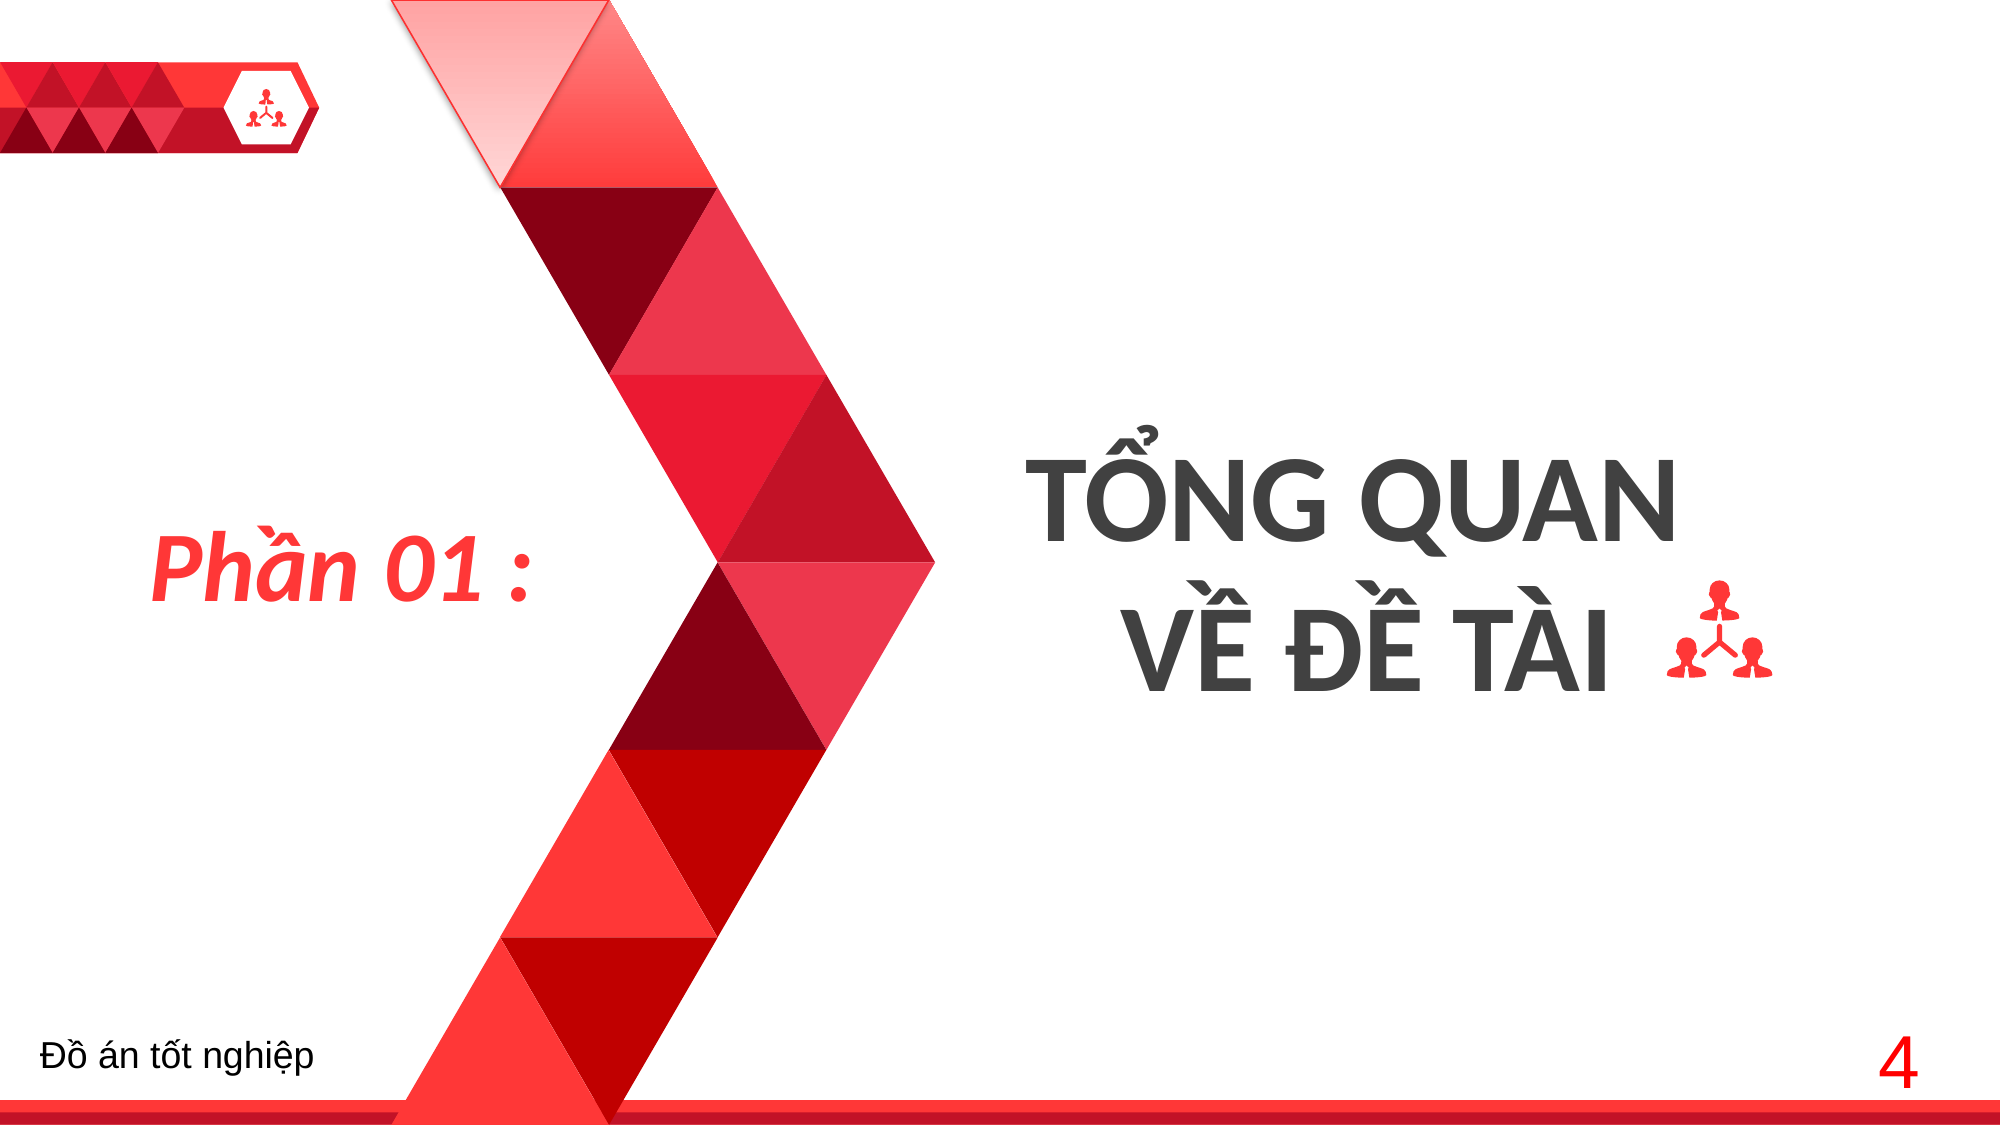

TỔNG QUAN
VỀ ĐỀ TÀI
1
Phần 01 :

4
Đồ án tốt nghiệp